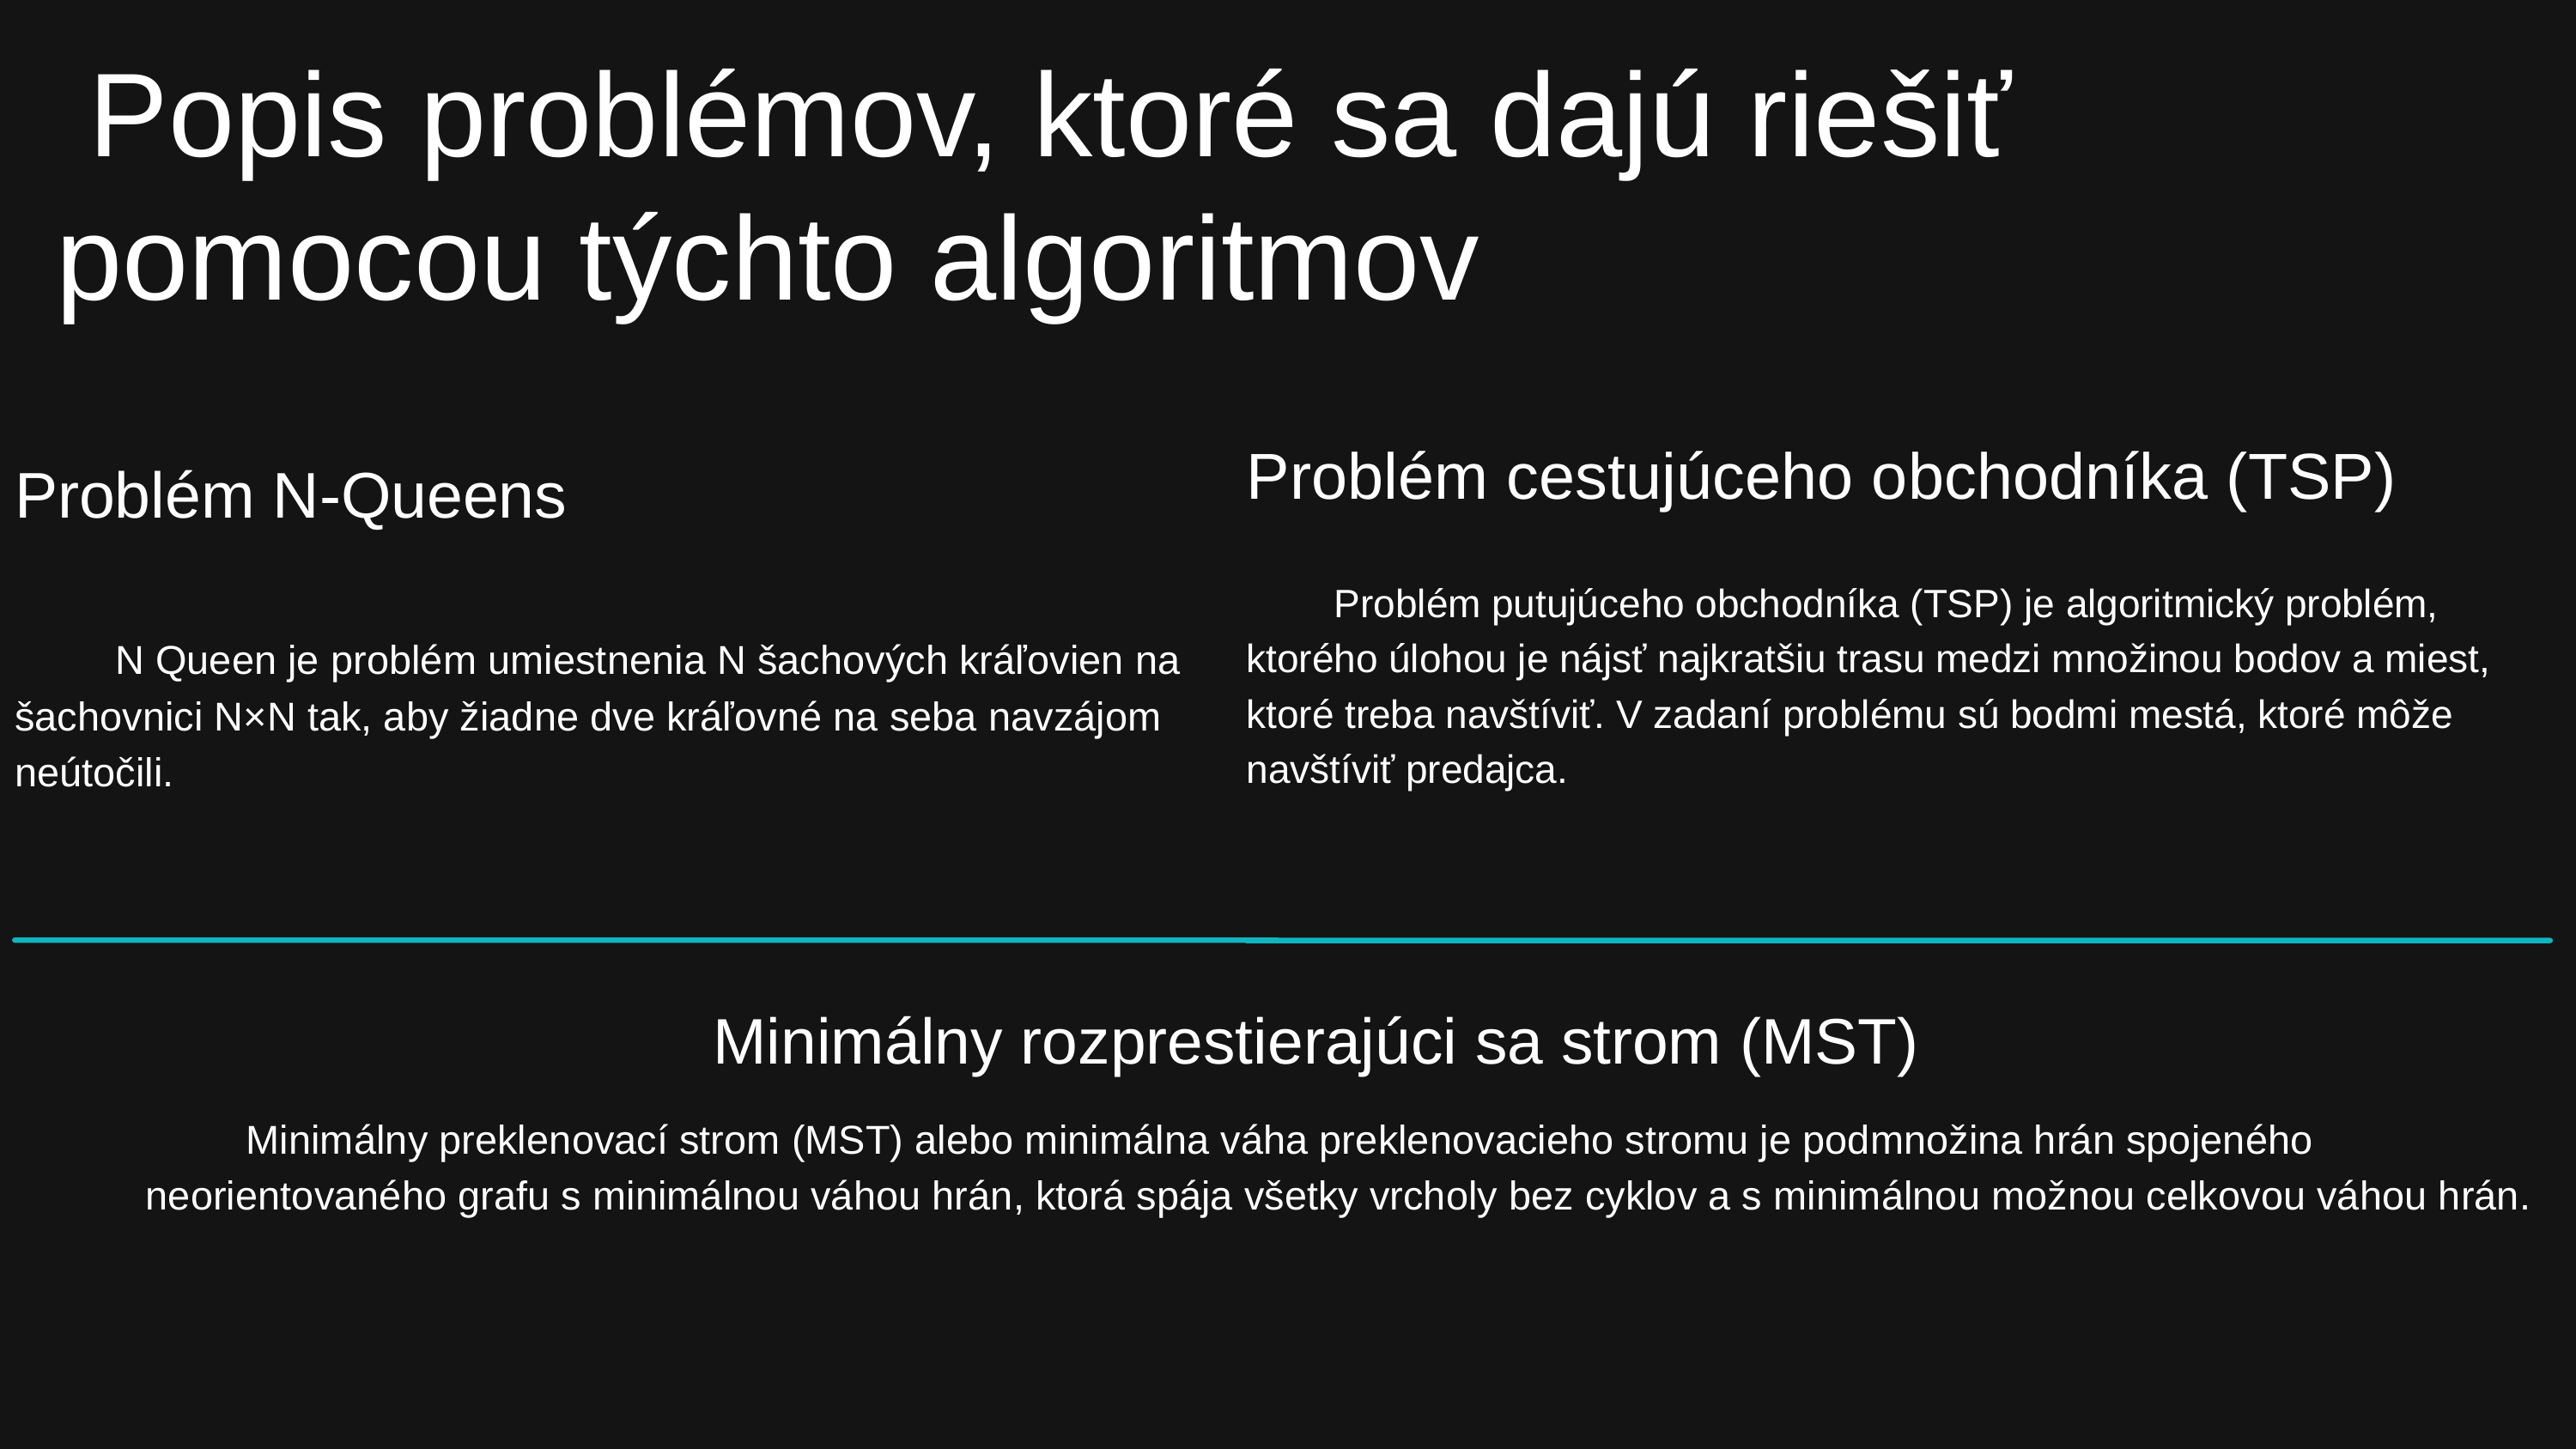

Popis problémov, ktoré sa dajú riešiť pomocou týchto algoritmov

Problém cestujúceho obchodníka (TSP)

        Problém putujúceho obchodníka (TSP) je algoritmický problém, ktorého úlohou je nájsť najkratšiu trasu medzi množinou bodov a miest, ktoré treba navštíviť. V zadaní problému sú bodmi mestá, ktoré môže navštíviť predajca.

Problém N-Queens

         N Queen je problém umiestnenia N šachových kráľovien na šachovnici N×N tak, aby žiadne dve kráľovné na seba navzájom neútočili.

 Minimálny rozprestierajúci sa strom (MST)

         Minimálny preklenovací strom (MST) alebo minimálna váha preklenovacieho stromu je podmnožina hrán spojeného neorientovaného grafu s minimálnou váhou hrán, ktorá spája všetky vrcholy bez cyklov a s minimálnou možnou celkovou váhou hrán.